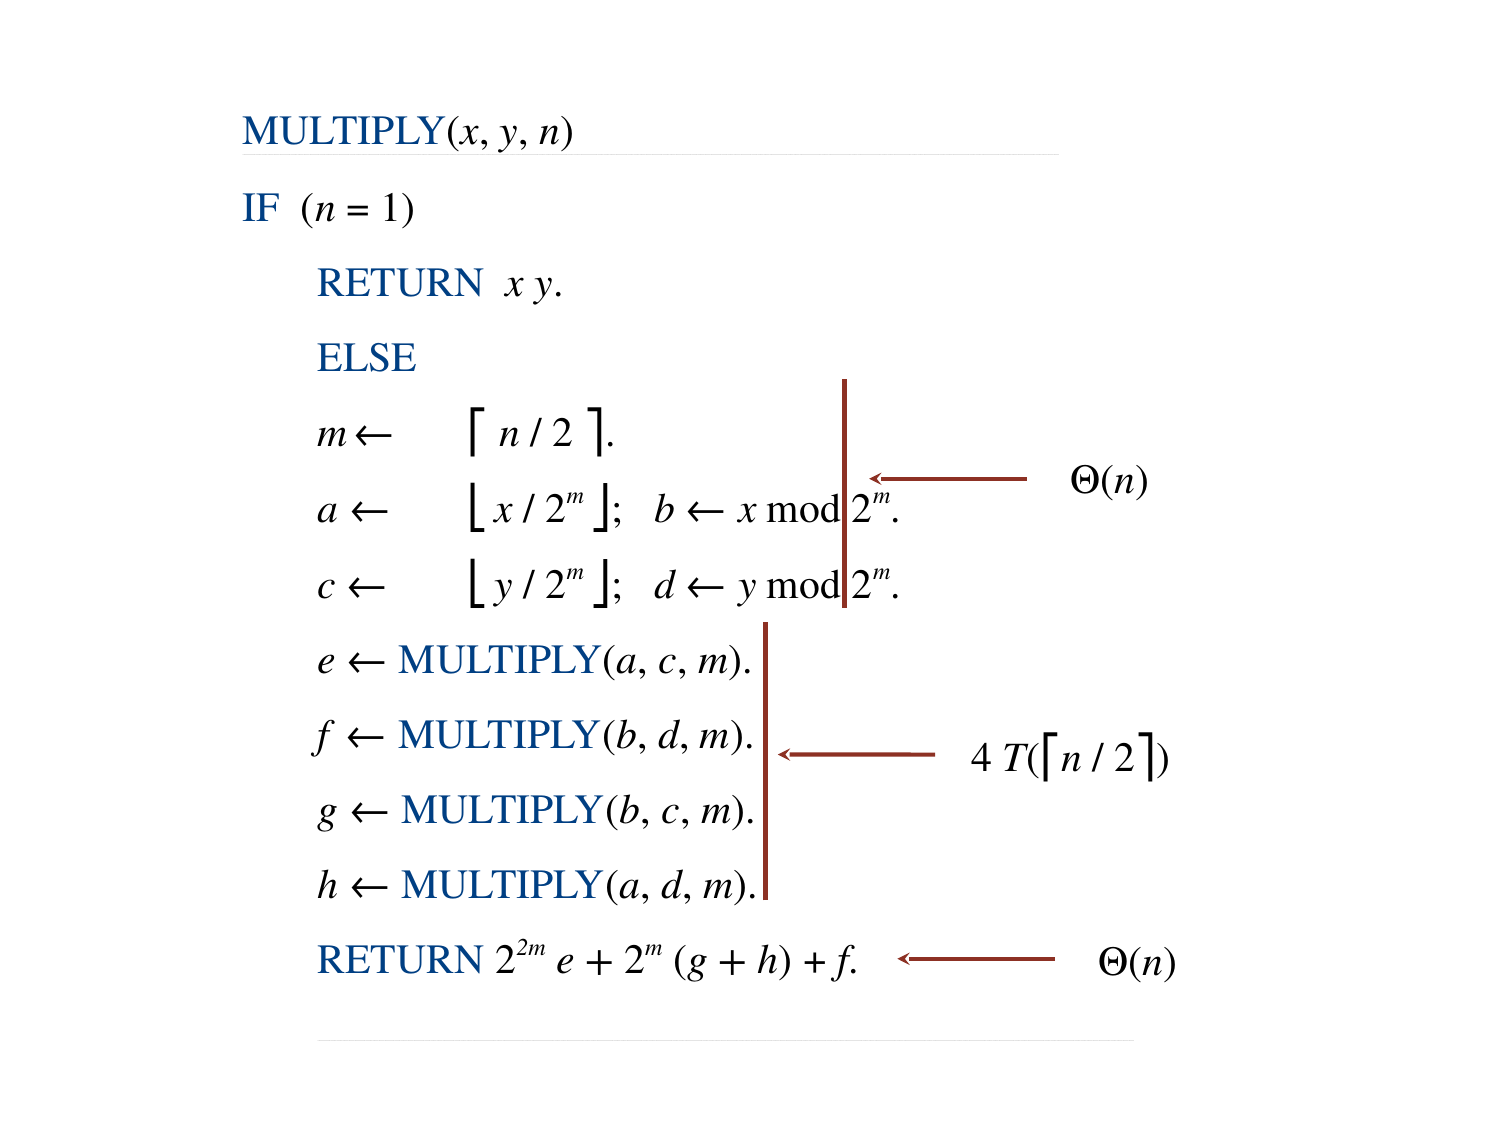

Multiply(x, y, n)
_______________________________________________________________________________________________________________________________________________________________________________________________________________________________________________________________________________________________________________________________________________________________________________________________________________________________________________________________________________________________________________________________________________________________________________________________________________________________________________________________________________________________________________________________________________________________________________________________________________________________________________________
If  (n = 1)
Return  x y.
Else
m ←	⎡ n / 2 ⎤.
a ←	⎣ x / 2m ⎦;   b ← x mod 2m.
c ←	⎣ y / 2m ⎦;   d ← y mod 2m.
e ← Multiply(a, c, m).
f  ← Multiply(b, d, m).
g ← Multiply(b, c, m).
h ← Multiply(a, d, m).
Return 22m e + 2m (g + h) + f.
_______________________________________________________________________________________________________________________________________________________________________________________________________________________________________________________________________________________________________________________________________________________________________________________________________________________________________________________________________________________________________________________________________________________________________________________________________________________________________________________________________________________________________________________________________________________________________________________________________________________________________________________

Θ(n)

4 T(⎡n / 2⎤)

Θ(n)